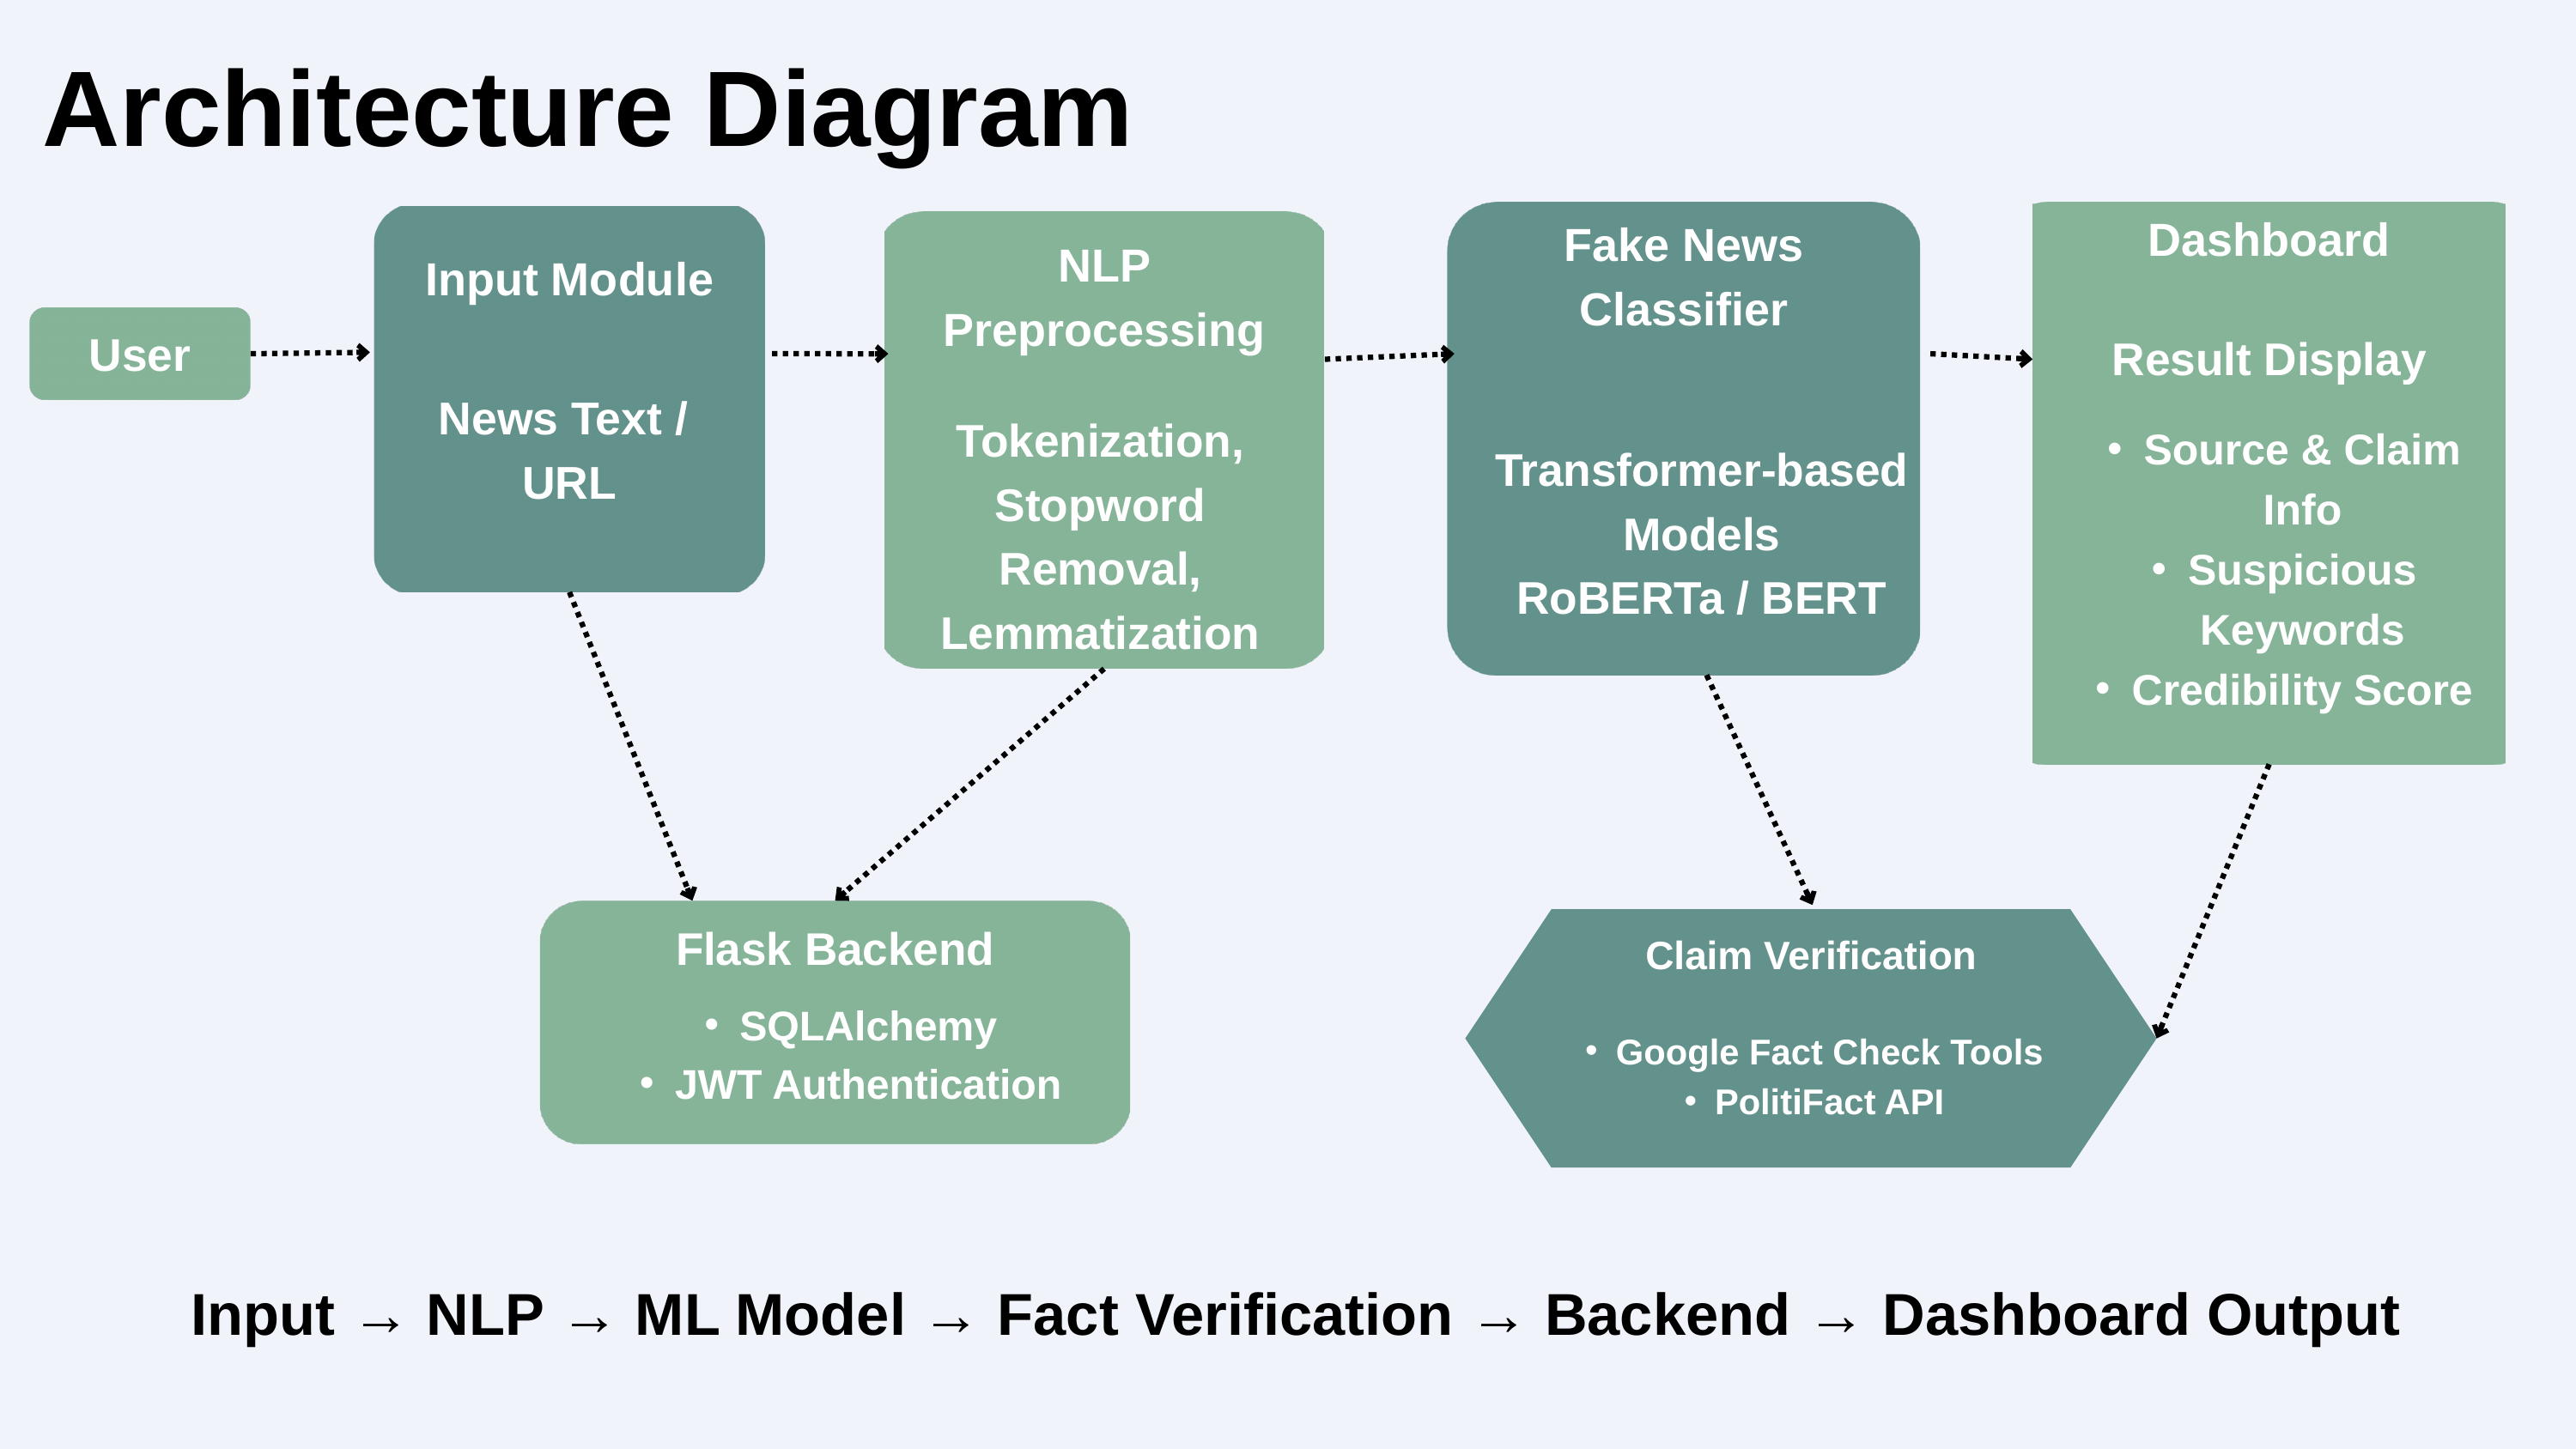

Architecture Diagram

Fake News Classifier
Transformer-based Models
RoBERTa / BERT

Dashboard
Result Display
Source & Claim Info
Suspicious Keywords
Credibility Score

Input Module
News Text /
URL

NLP Preprocessing
Tokenization, Stopword Removal, Lemmatization

User

Flask Backend
SQLAlchemy
JWT Authentication

Claim Verification
Google Fact Check Tools
PolitiFact API

Input → NLP → ML Model → Fact Verification → Backend → Dashboard Output